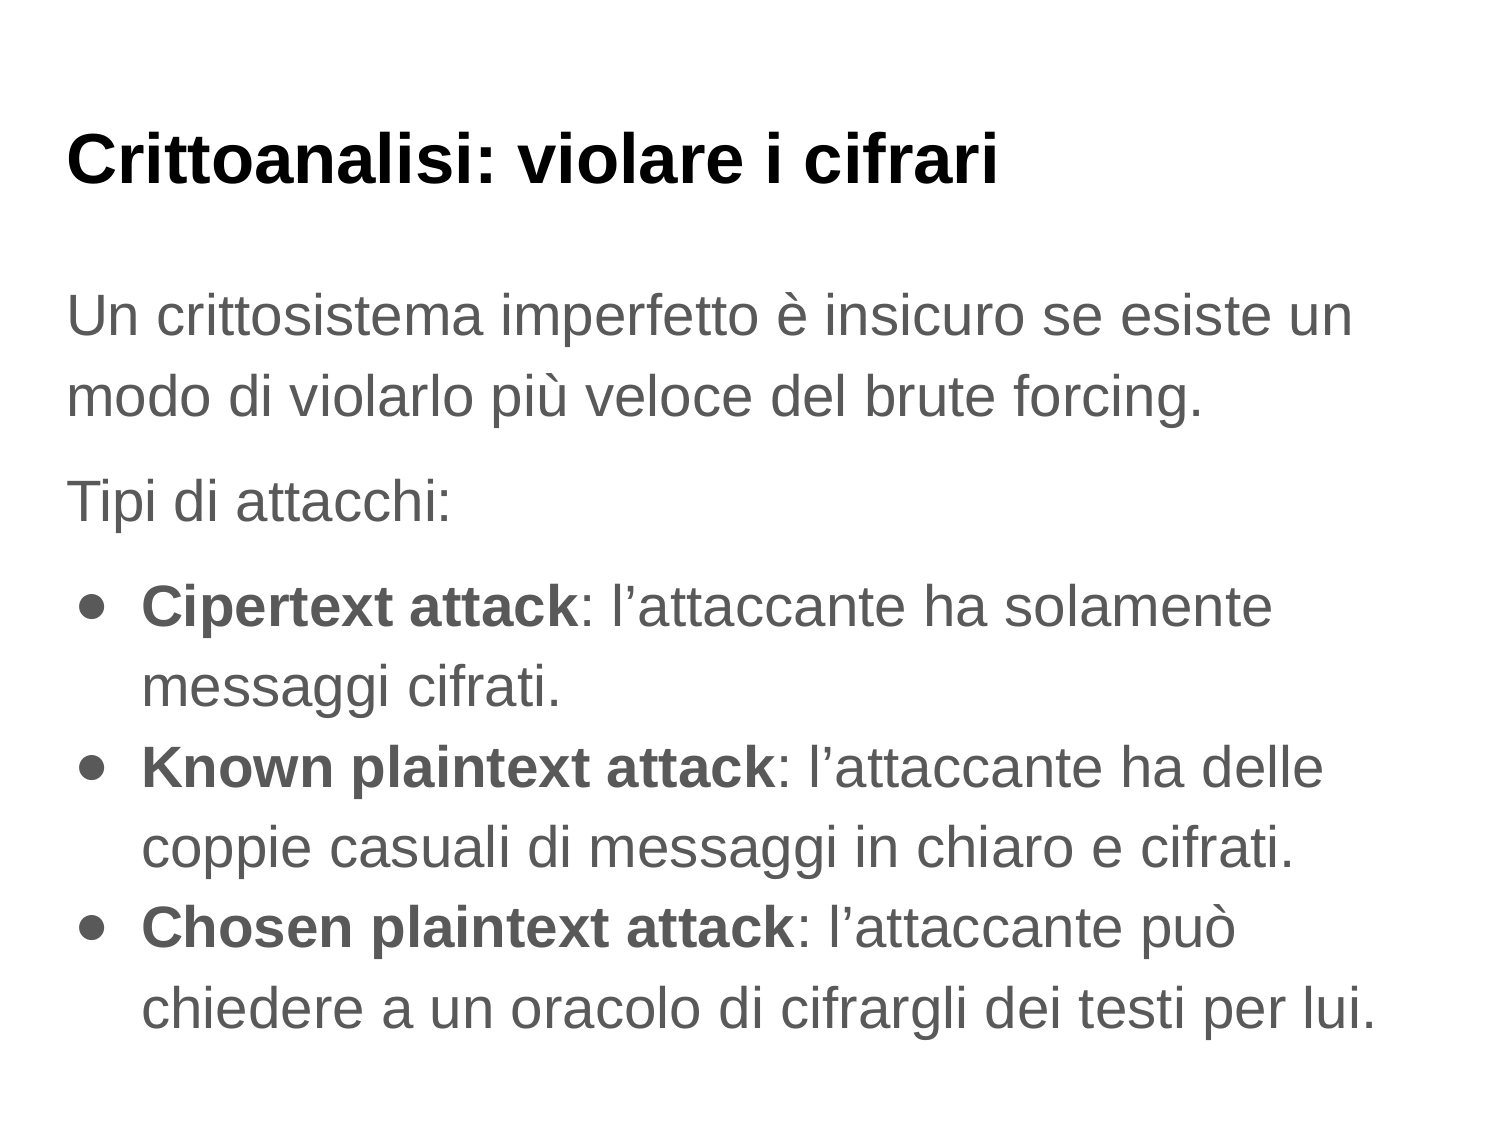

# Crittoanalisi: violare i cifrari
Un crittosistema imperfetto è insicuro se esiste un modo di violarlo più veloce del brute forcing.
Tipi di attacchi:
Cipertext attack: l’attaccante ha solamente messaggi cifrati.
Known plaintext attack: l’attaccante ha delle coppie casuali di messaggi in chiaro e cifrati.
Chosen plaintext attack: l’attaccante può chiedere a un oracolo di cifrargli dei testi per lui.